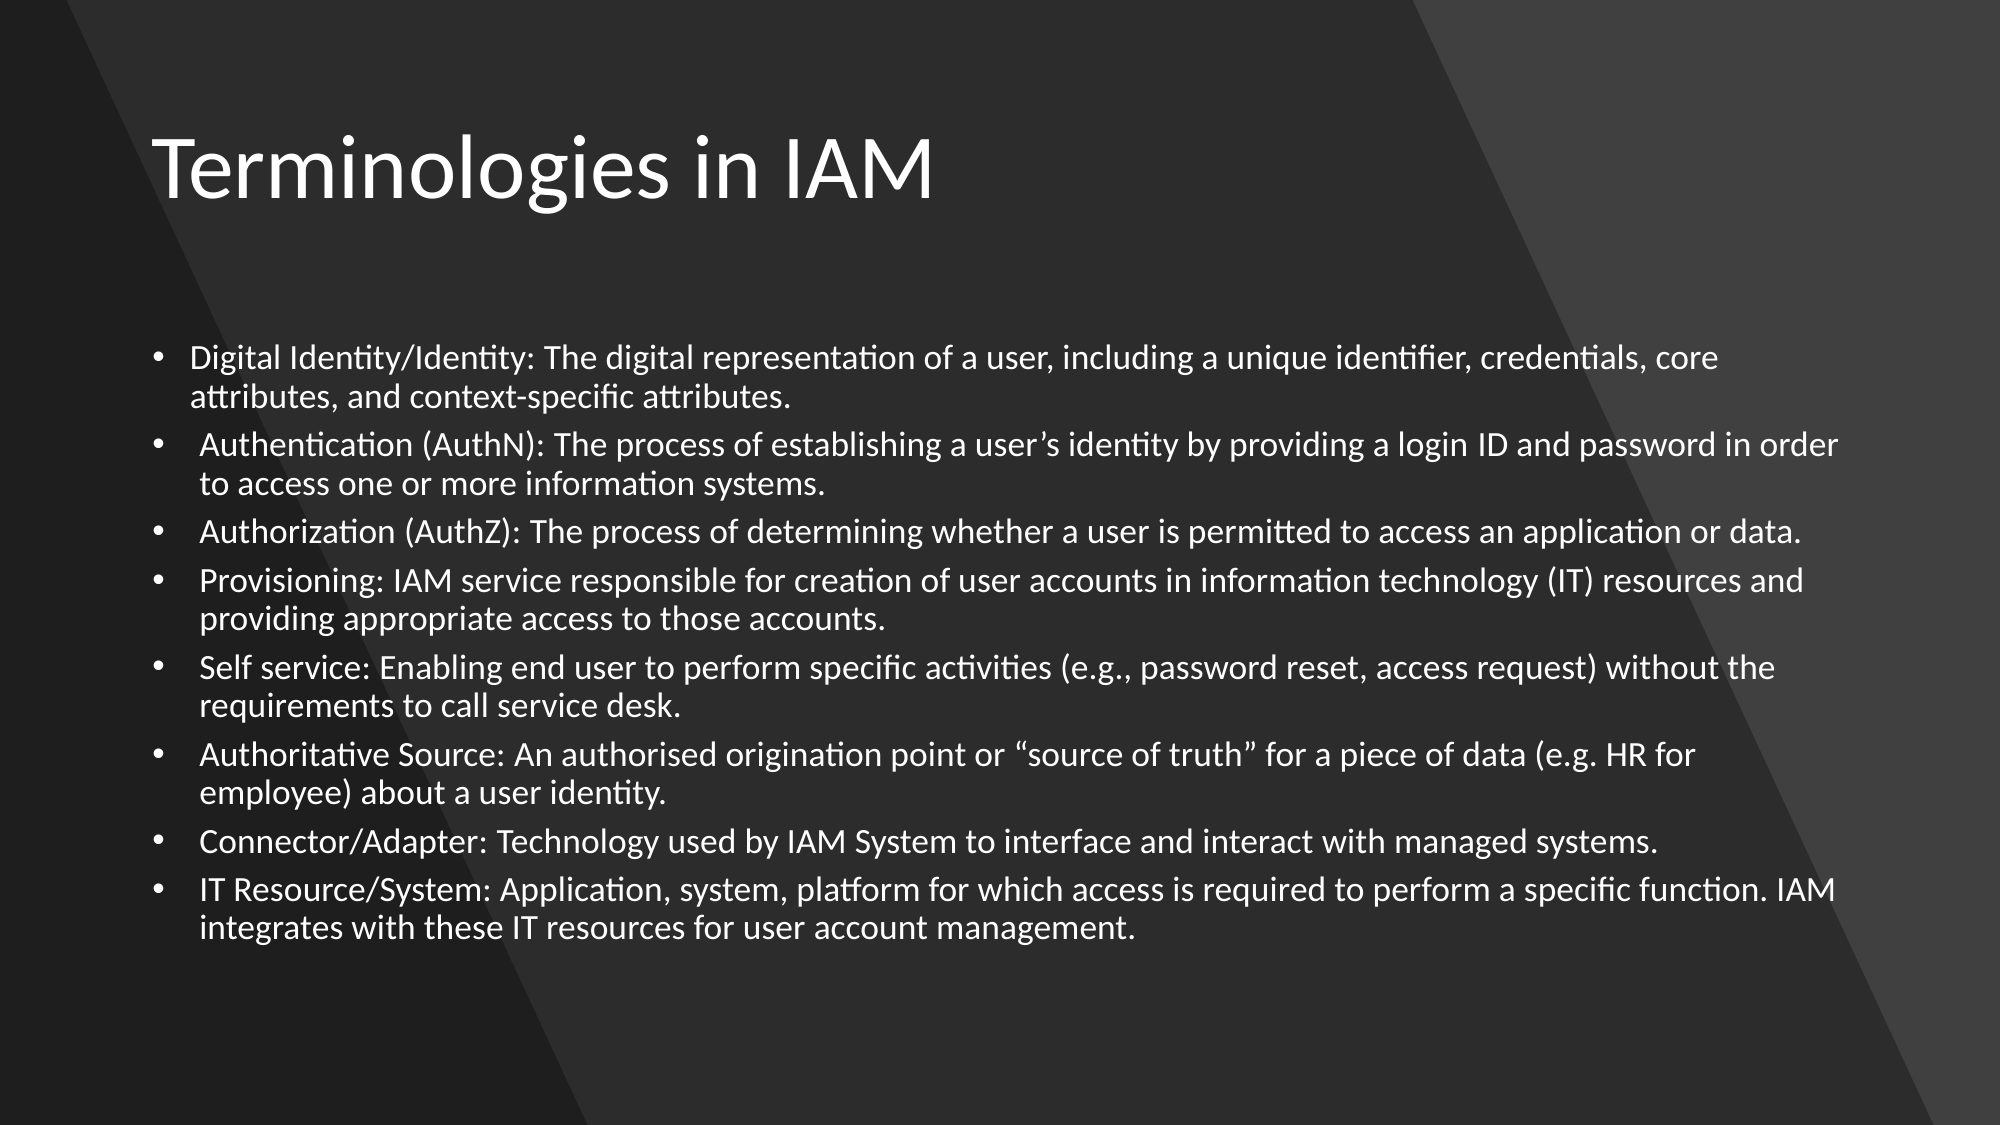

# Terminologies in IAM
Digital Identity/Identity: The digital representation of a user, including a unique identifier, credentials, core attributes, and context-specific attributes.
Authentication (AuthN): The process of establishing a user’s identity by providing a login ID and password in order to access one or more information systems.
Authorization (AuthZ): The process of determining whether a user is permitted to access an application or data.
Provisioning: IAM service responsible for creation of user accounts in information technology (IT) resources and providing appropriate access to those accounts.
Self service: Enabling end user to perform specific activities (e.g., password reset, access request) without the requirements to call service desk.
Authoritative Source: An authorised origination point or “source of truth” for a piece of data (e.g. HR for employee) about a user identity.
Connector/Adapter: Technology used by IAM System to interface and interact with managed systems.
IT Resource/System: Application, system, platform for which access is required to perform a specific function. IAM integrates with these IT resources for user account management.